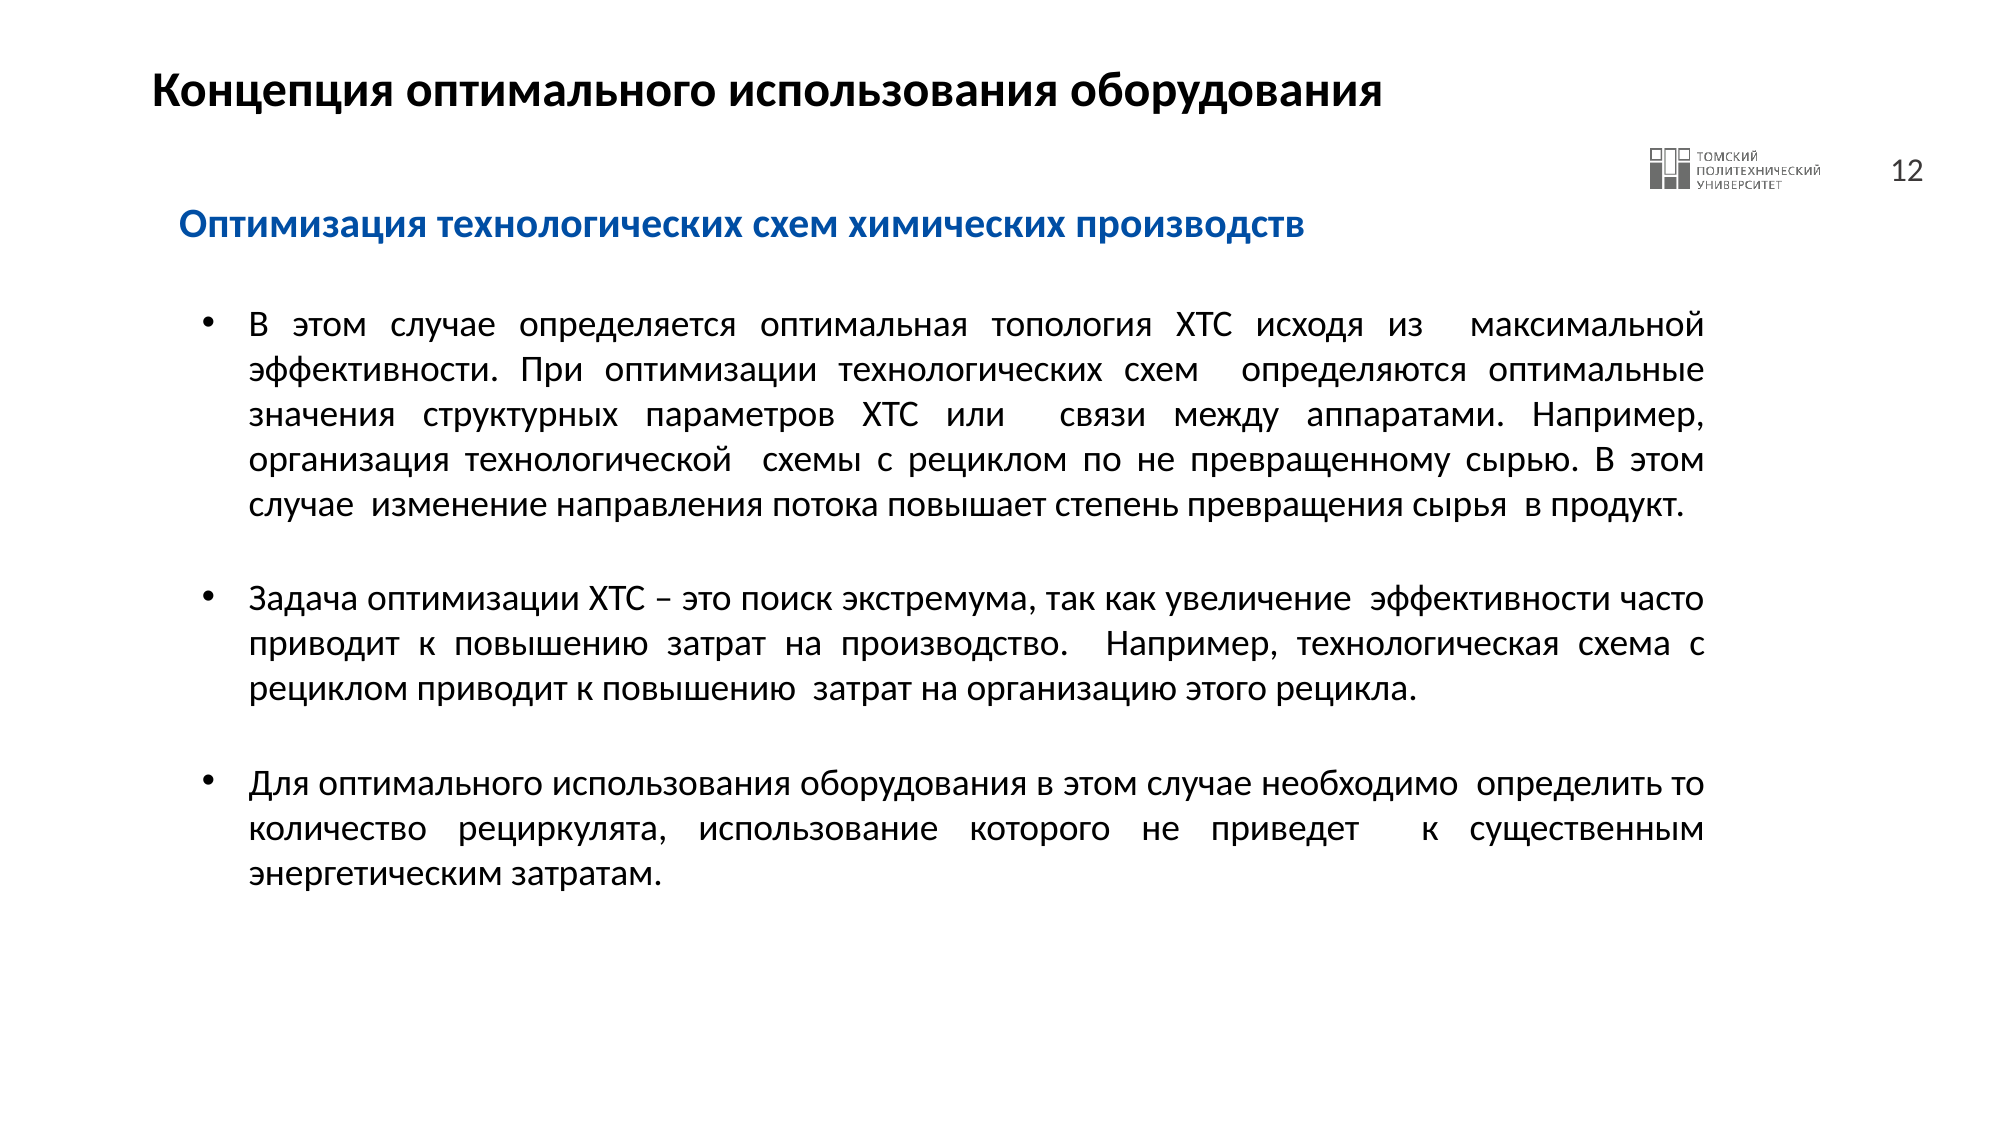

# Концепция оптимального использования оборудования
Оптимизация технологических схем химических производств
В этом случае определяется оптимальная топология ХТС исходя из  максимальной эффективности. При оптимизации технологических схем  определяются оптимальные значения структурных параметров ХТС или  связи между аппаратами. Например, организация технологической  схемы с рециклом по не превращенному сырью. В этом случае  изменение направления потока повышает степень превращения сырья  в продукт.

Задача оптимизации ХТС – это поиск экстремума, так как увеличение  эффективности часто приводит к повышению затрат на производство.  Например, технологическая схема с рециклом приводит к повышению  затрат на организацию этого рецикла.

Для оптимального использования оборудования в этом случае необходимо  определить то количество рециркулята, использование которого не приведет  к существенным энергетическим затратам.